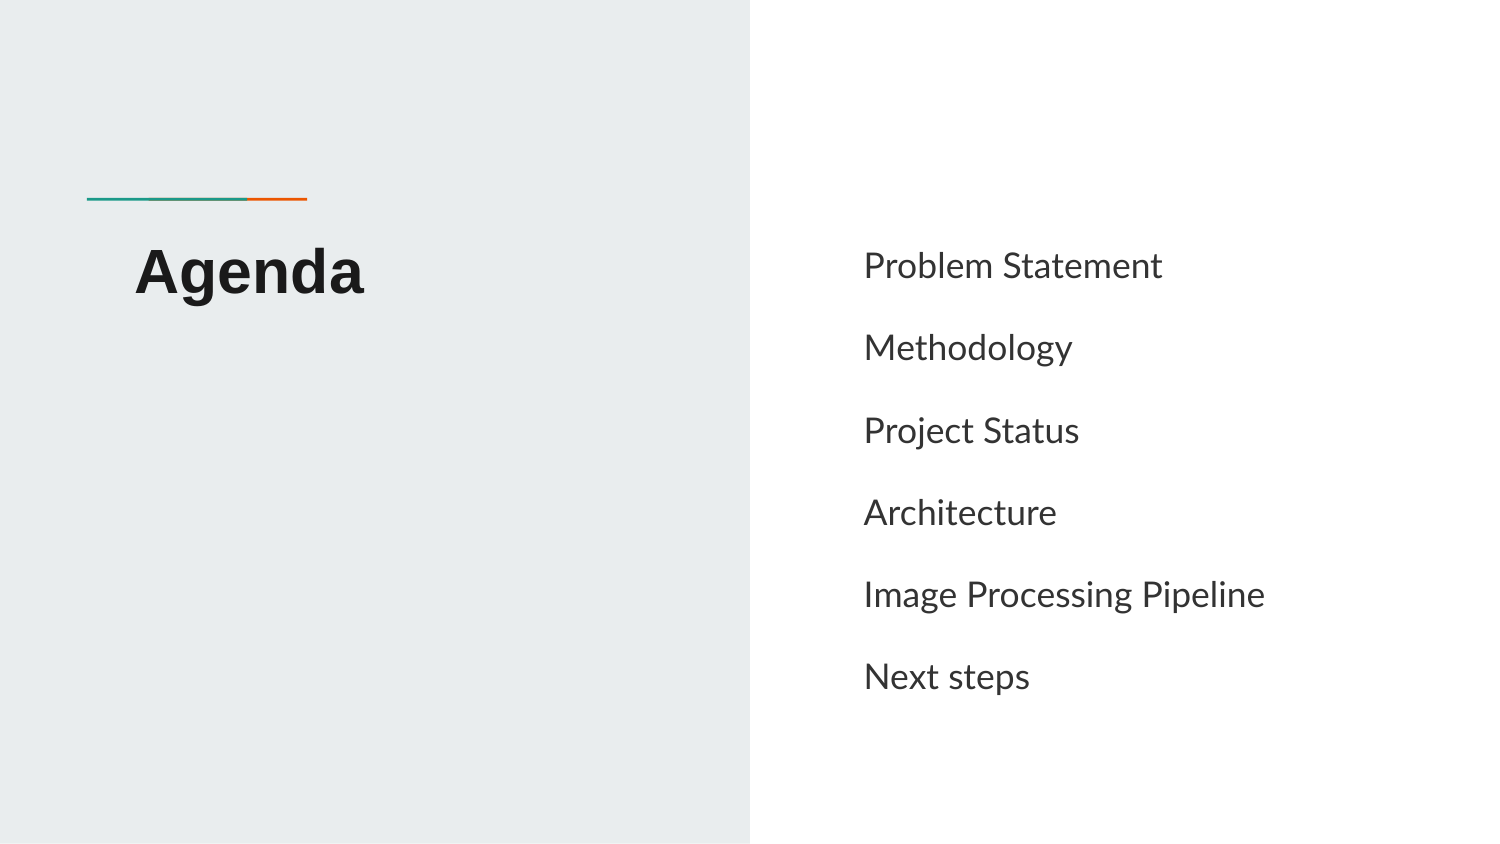

# Agenda
Problem Statement
Methodology
Project Status
Architecture
Image Processing Pipeline
Next steps